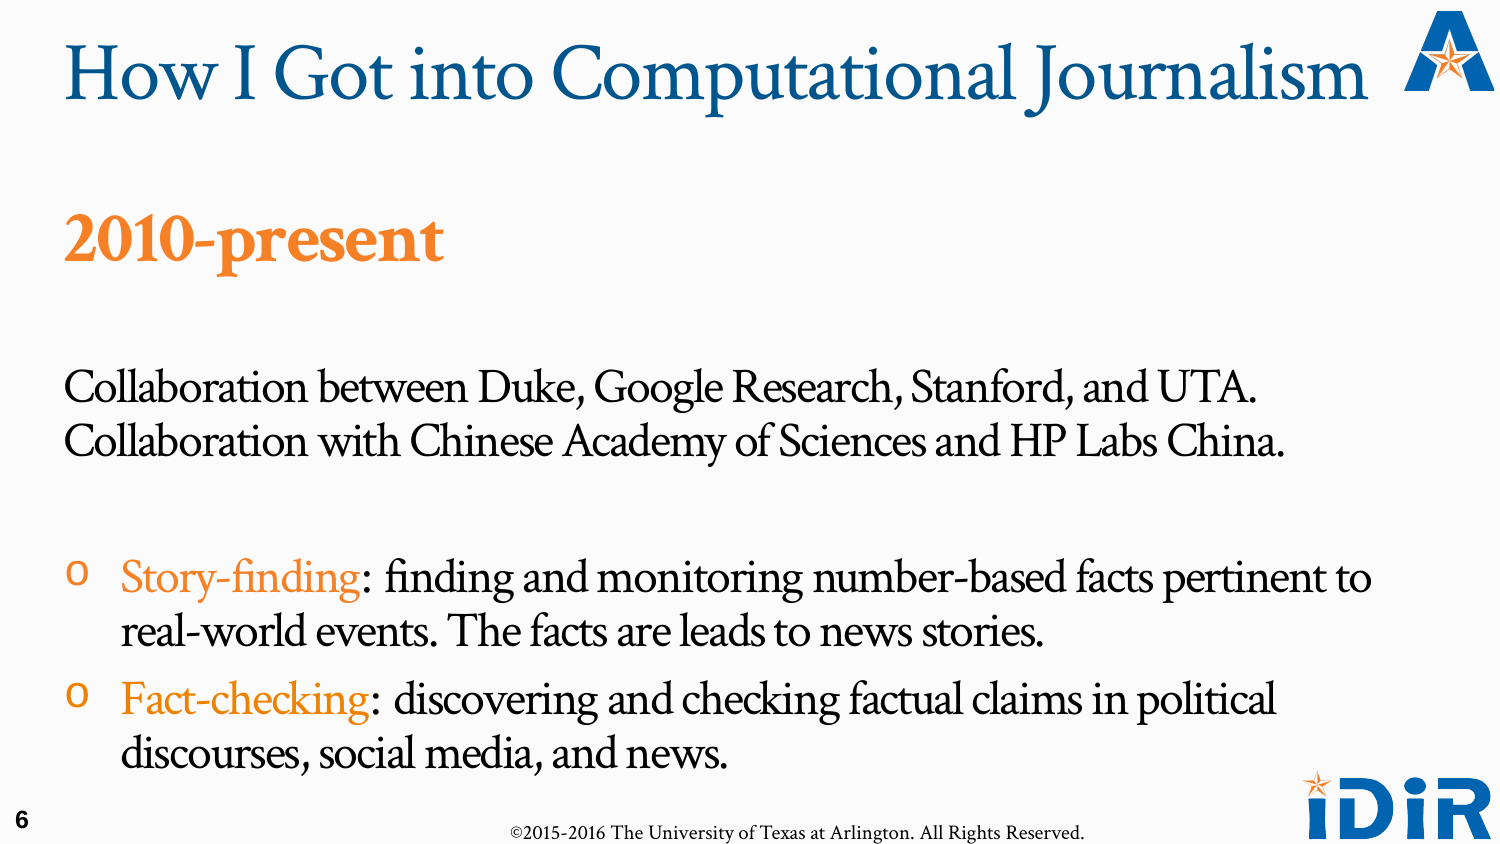

# How I Got into Computational Journalism
2010-present

Collaboration between Duke, Google Research, Stanford, and UTA. Collaboration with Chinese Academy of Sciences and HP Labs China.

Story-finding: finding and monitoring number-based facts pertinent to real-world events. The facts are leads to news stories.
Fact-checking: discovering and checking factual claims in political discourses, social media, and news.
6